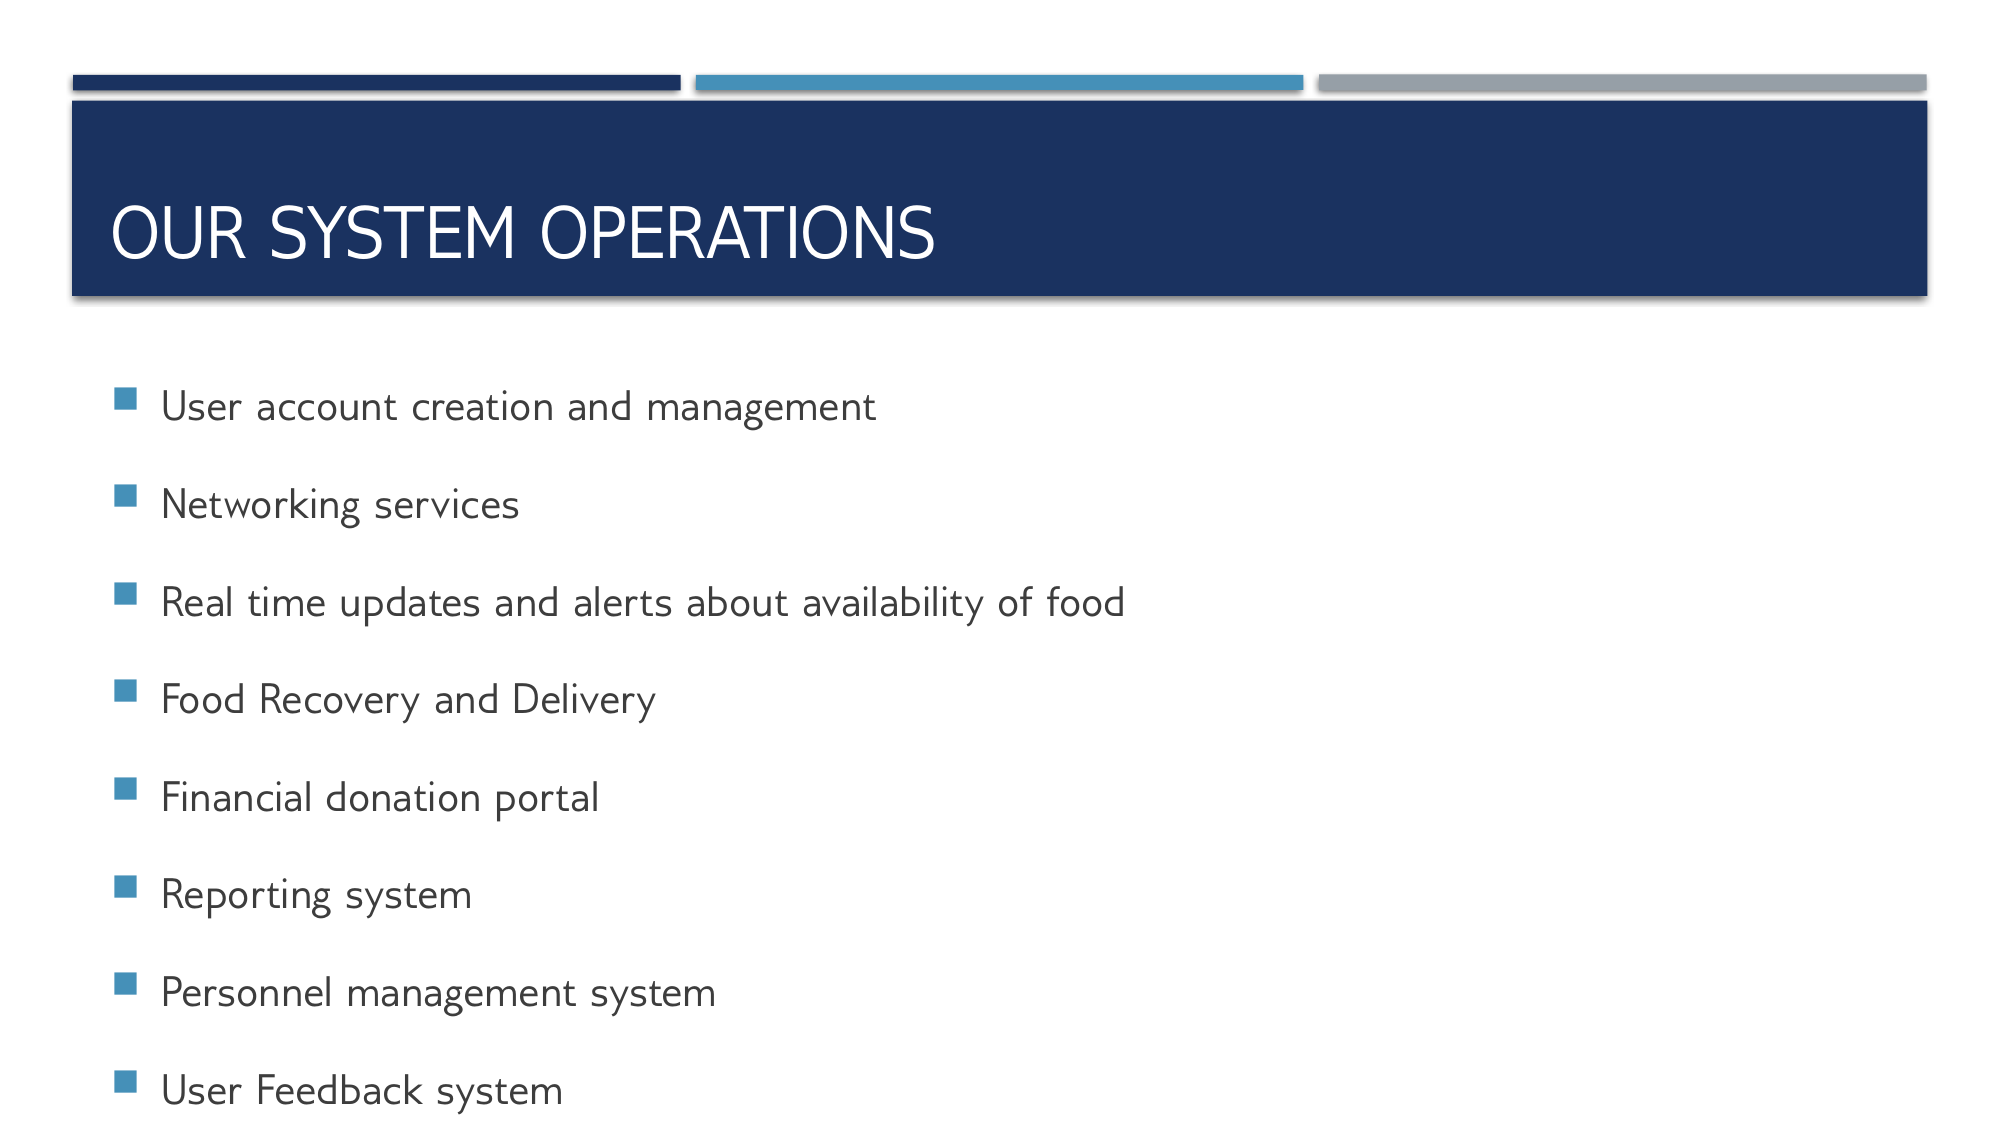

# Our System Operations
User account creation and management
Networking services
Real time updates and alerts about availability of food
Food Recovery and Delivery
Financial donation portal
Reporting system
Personnel management system
User Feedback system